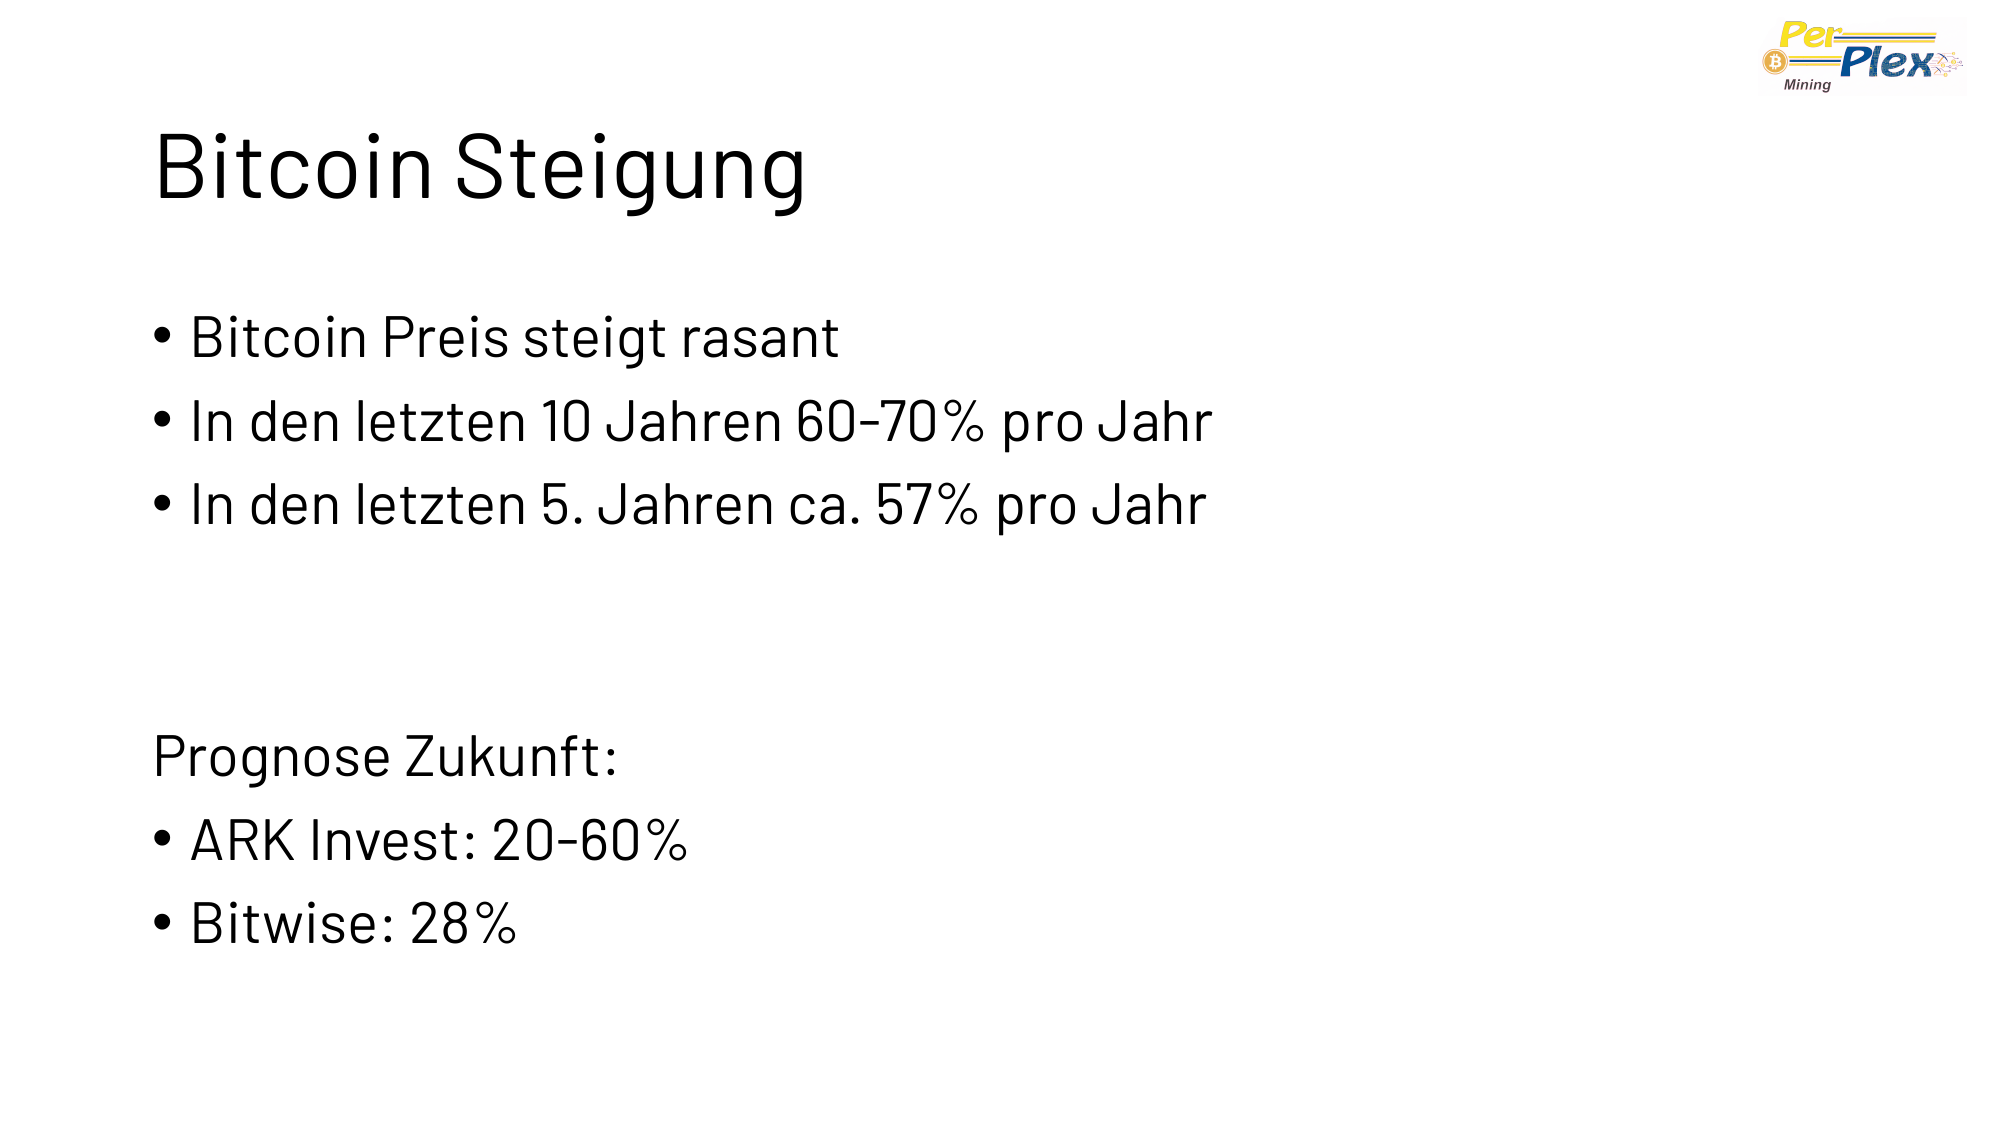

# Bitcoin Steigung
Bitcoin Preis steigt rasant
In den letzten 10 Jahren 60-70% pro Jahr
In den letzten 5. Jahren ca. 57% pro Jahr

Prognose Zukunft:
ARK Invest: 20-60%
Bitwise: 28%